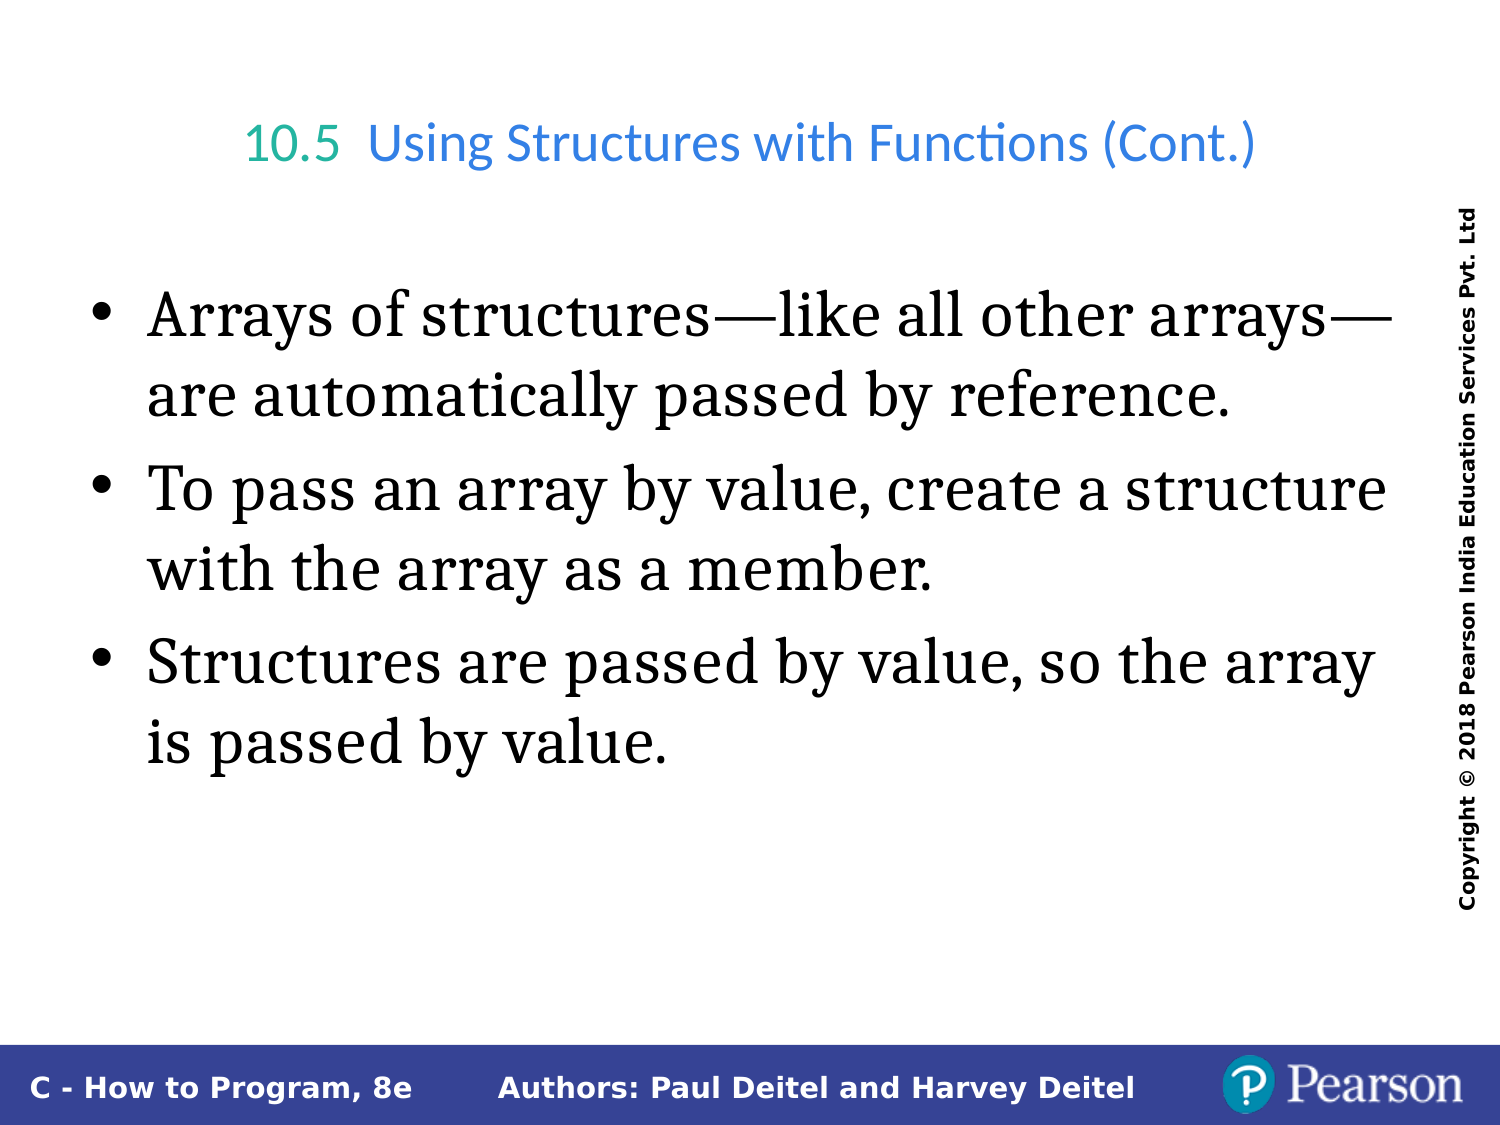

# 10.5  Using Structures with Functions (Cont.)
Arrays of structures—like all other arrays—are automatically passed by reference.
To pass an array by value, create a structure with the array as a member.
Structures are passed by value, so the array is passed by value.